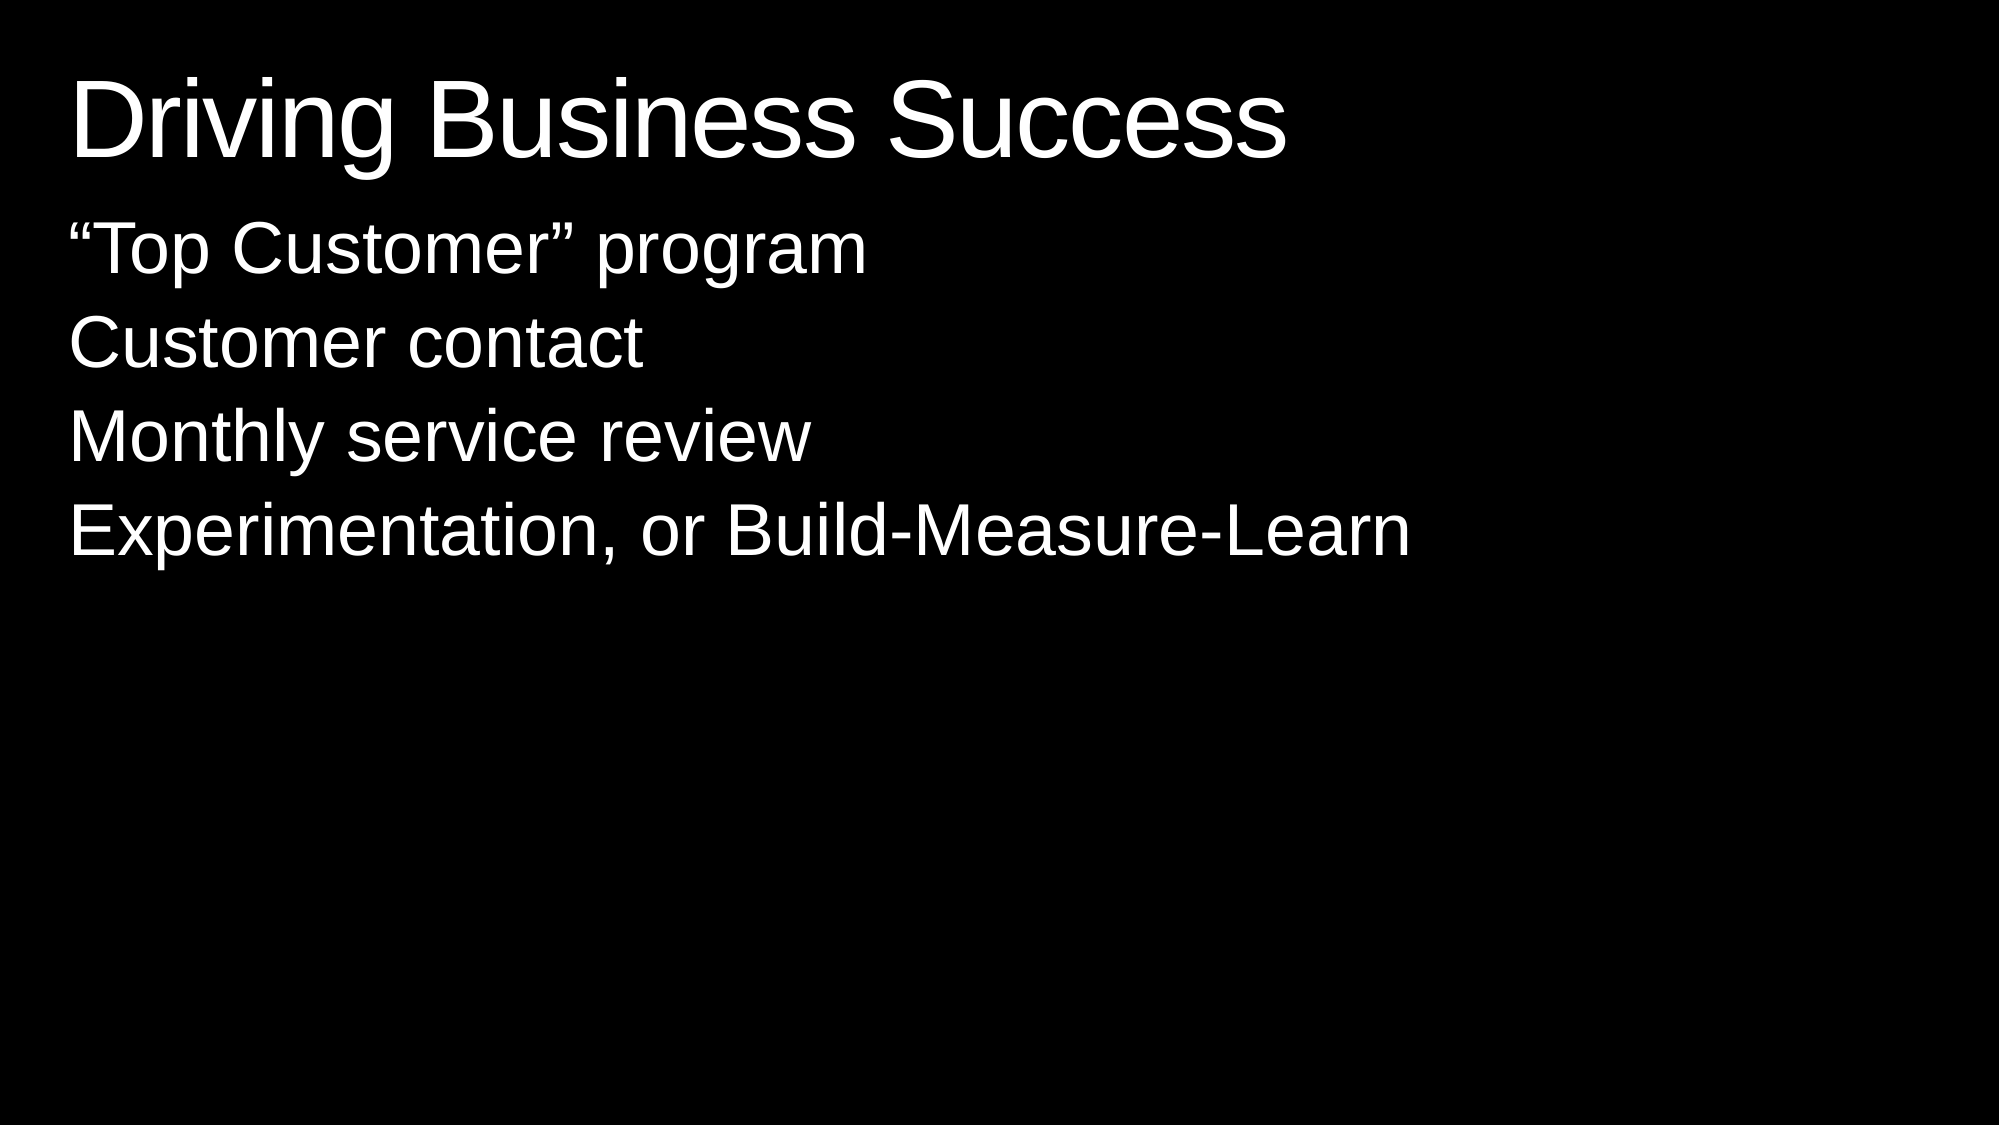

# Driving Business Success
“Top Customer” program
Customer contact
Monthly service review
Experimentation, or Build-Measure-Learn